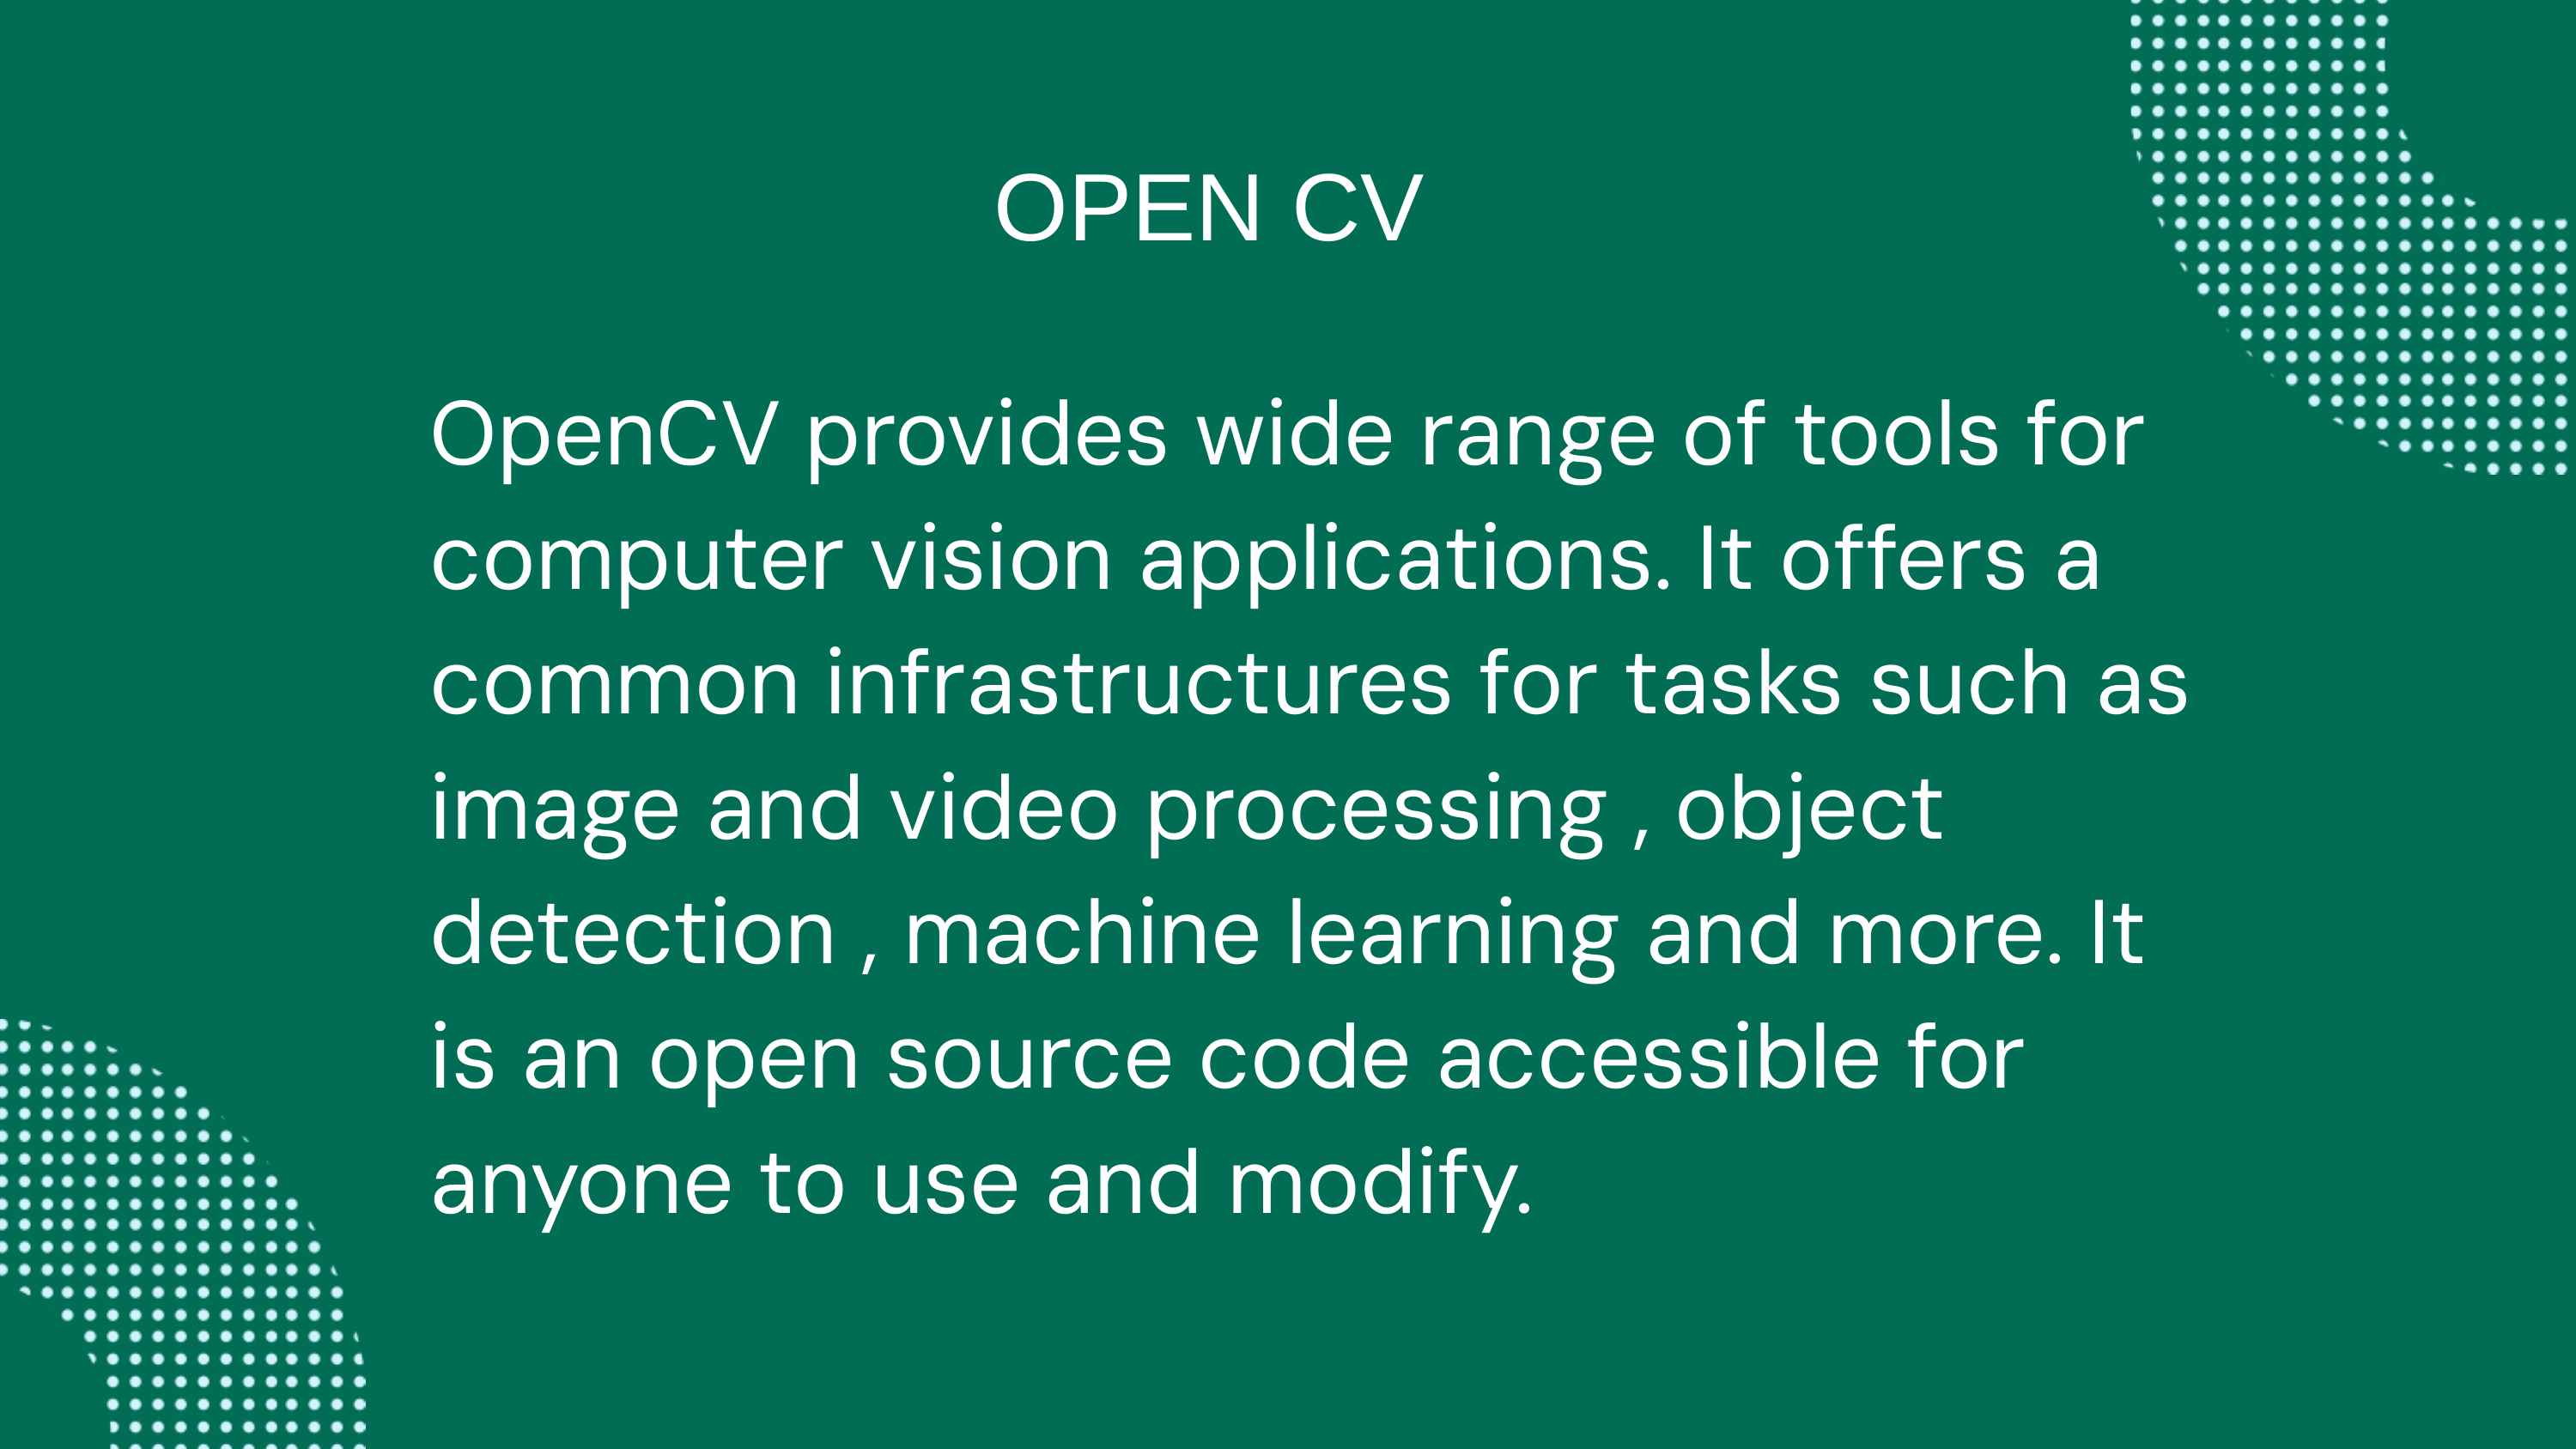

OPEN CV
OpenCV provides wide range of tools for computer vision applications. It offers a common infrastructures for tasks such as image and video processing , object detection , machine learning and more. It is an open source code accessible for anyone to use and modify.